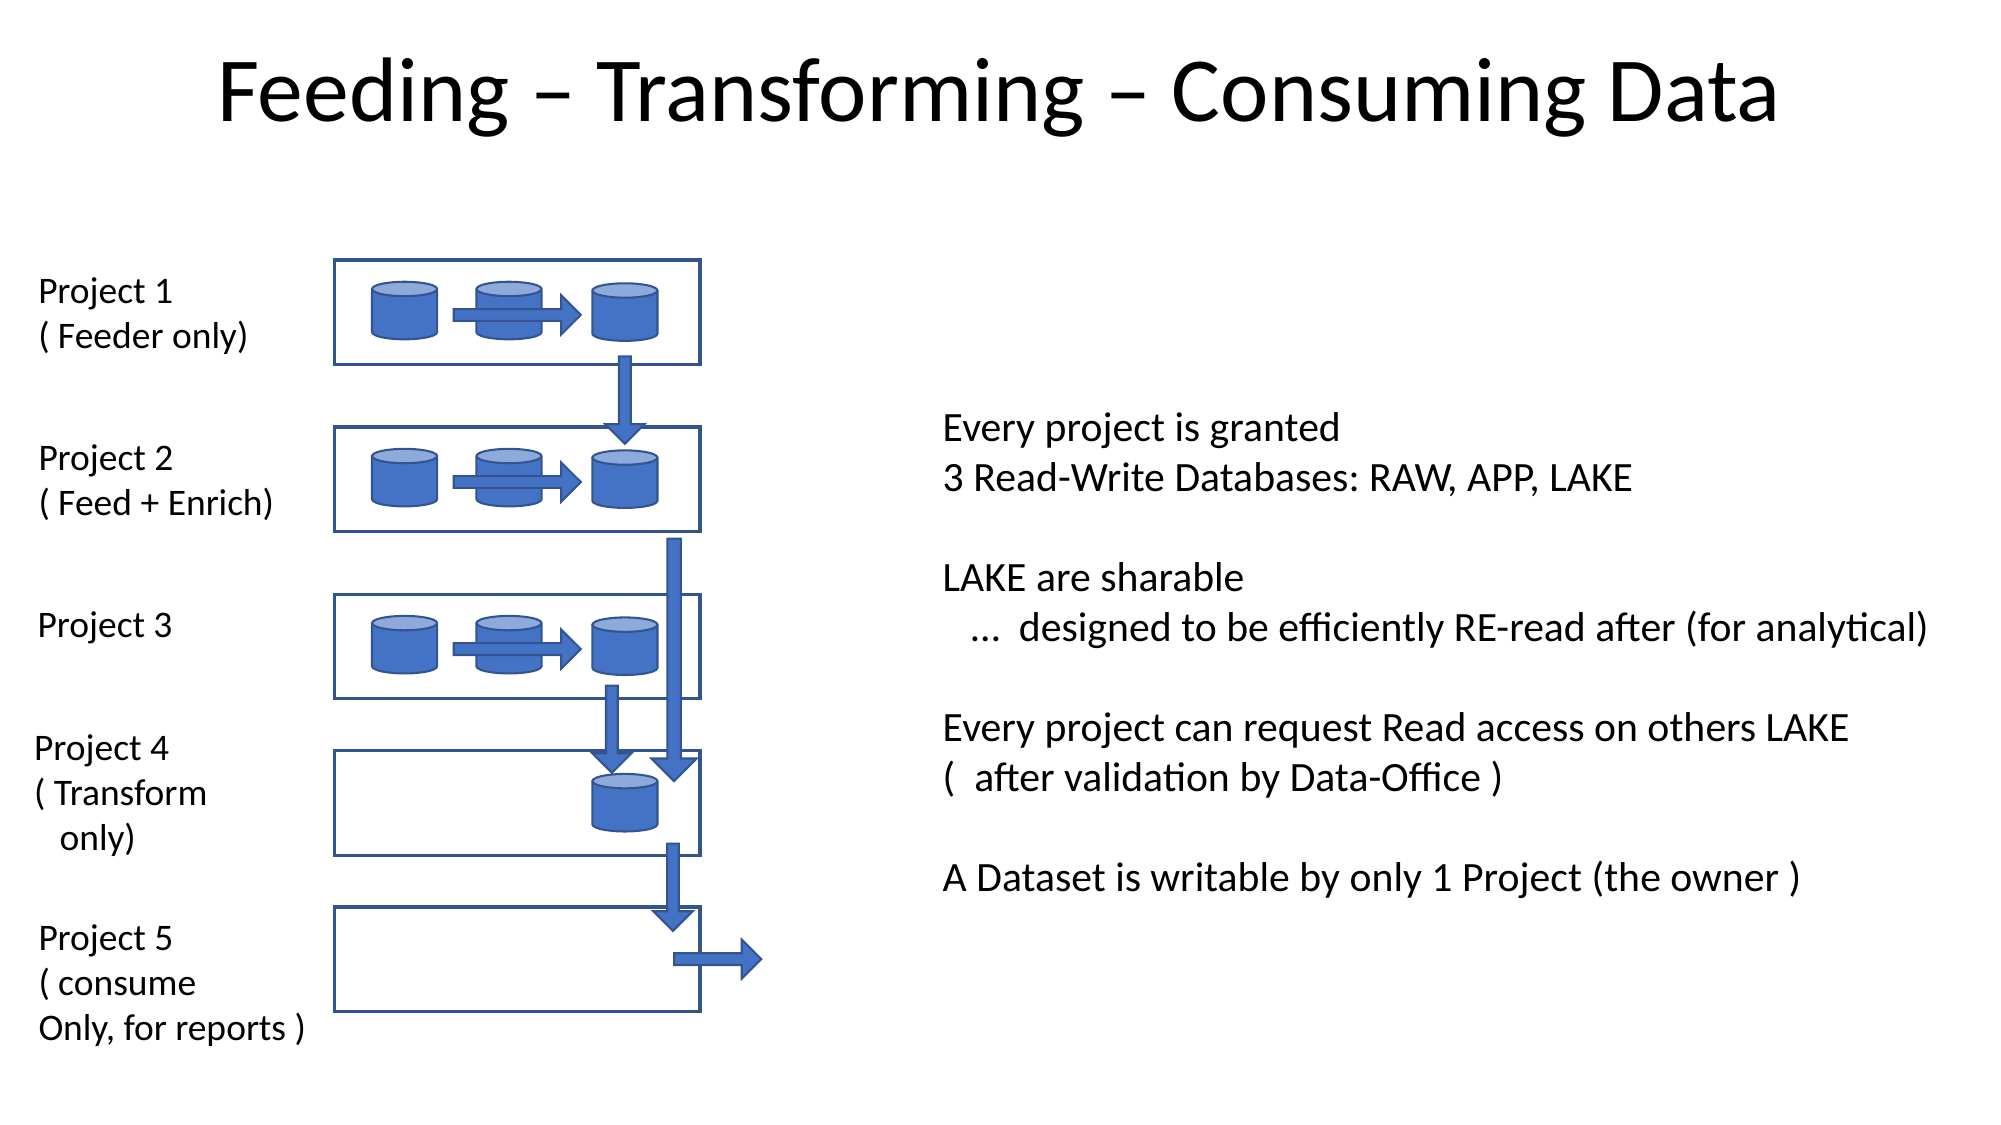

# Feeding – Transforming – Consuming Data
Project 1
( Feeder only)

Every project is granted
3 Read-Write Databases: RAW, APP, LAKE

LAKE are sharable
   …  designed to be efficiently RE-read after (for analytical)

Every project can request Read access on others LAKE
(  after validation by Data-Office )

A Dataset is writable by only 1 Project (the owner )

Project 2
( Feed + Enrich)

Project 3

Project 4
( Transform
   only)

Project 5
( consume
Only, for reports )